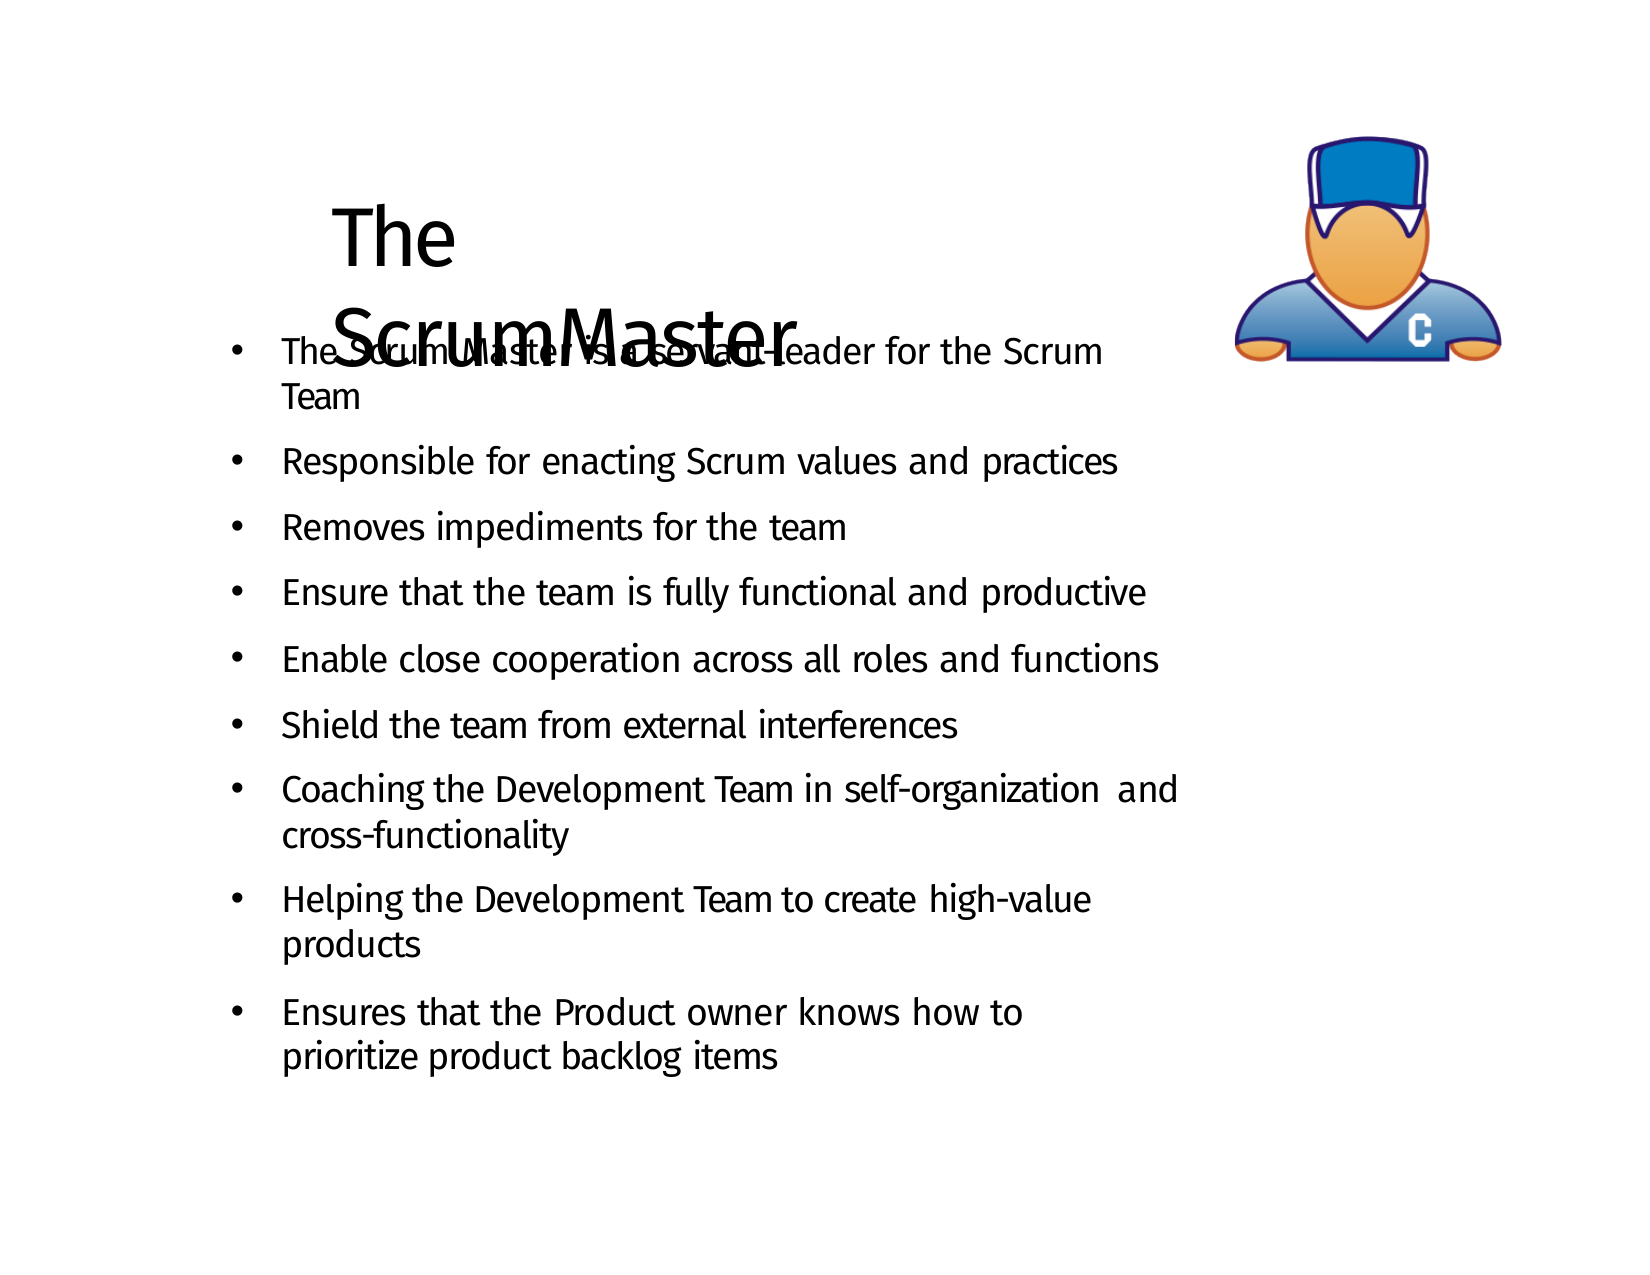

# The ScrumMaster
The Scrum Master is a servant-leader for the Scrum  Team
Responsible for enacting Scrum values and practices
Removes impediments for the team
Ensure that the team is fully functional and productive
Enable close cooperation across all roles and functions
Shield the team from external interferences
Coaching the Development Team in self-organization  and cross-functionality
Helping the Development Team to create high-value  products
Ensures that the Product owner knows how to  prioritize product backlog items